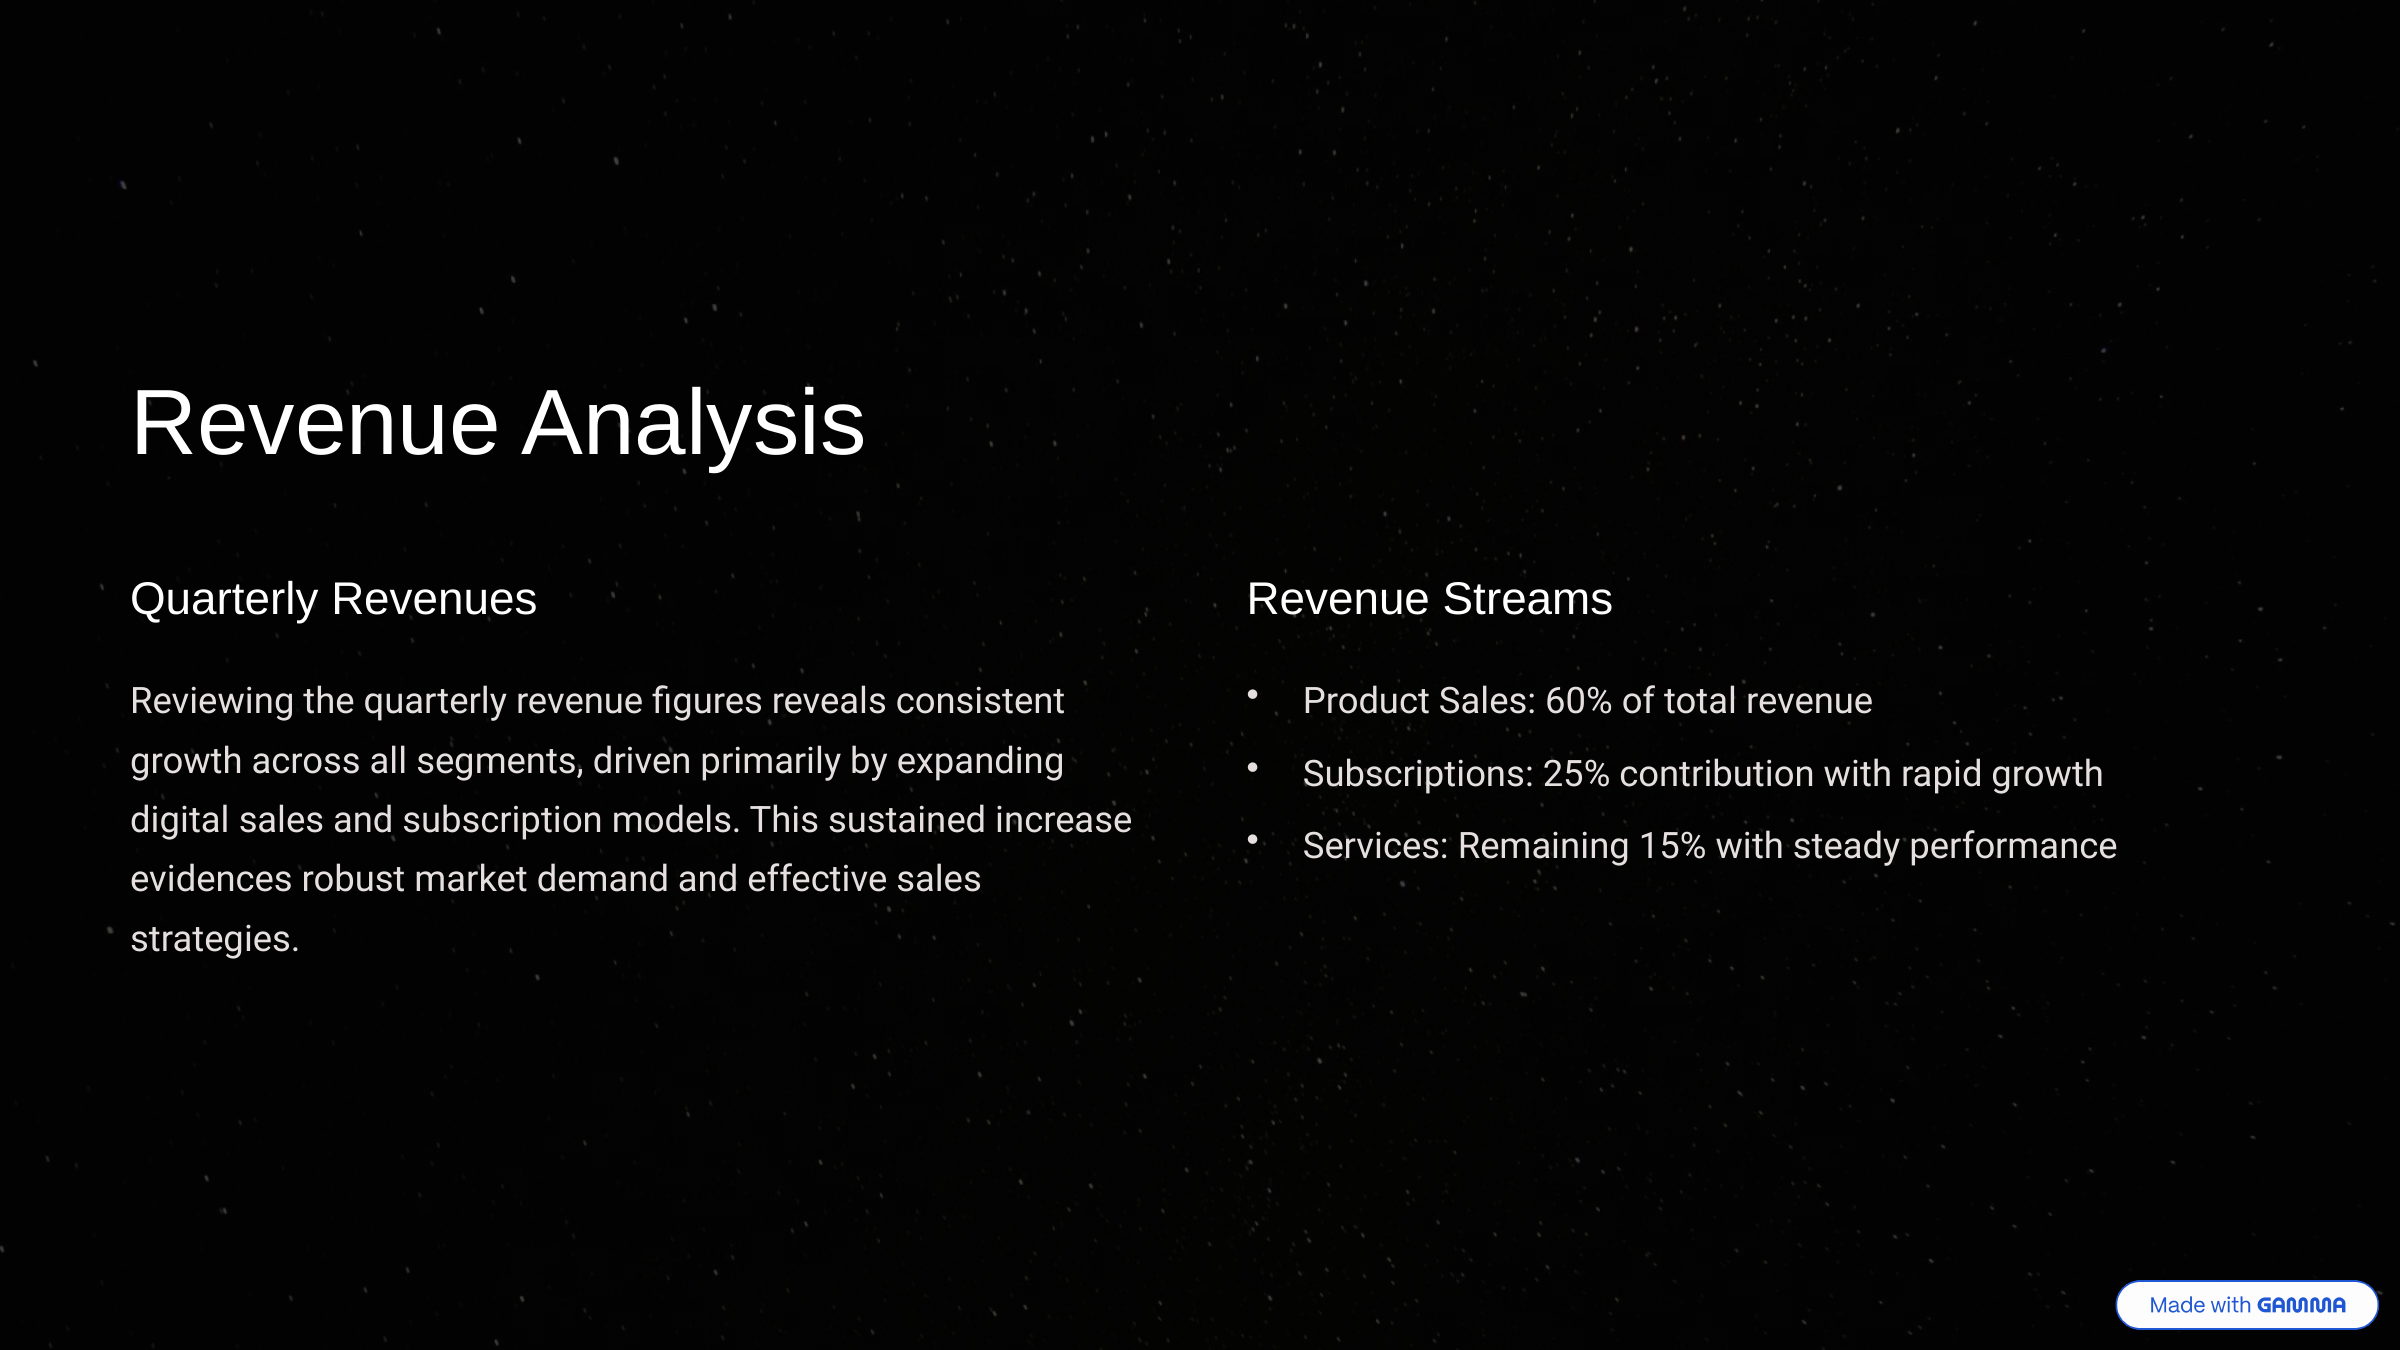

Revenue Analysis
Quarterly Revenues
Revenue Streams
Reviewing the quarterly revenue figures reveals consistent growth across all segments, driven primarily by expanding digital sales and subscription models. This sustained increase evidences robust market demand and effective sales strategies.
Product Sales: 60% of total revenue
Subscriptions: 25% contribution with rapid growth
Services: Remaining 15% with steady performance